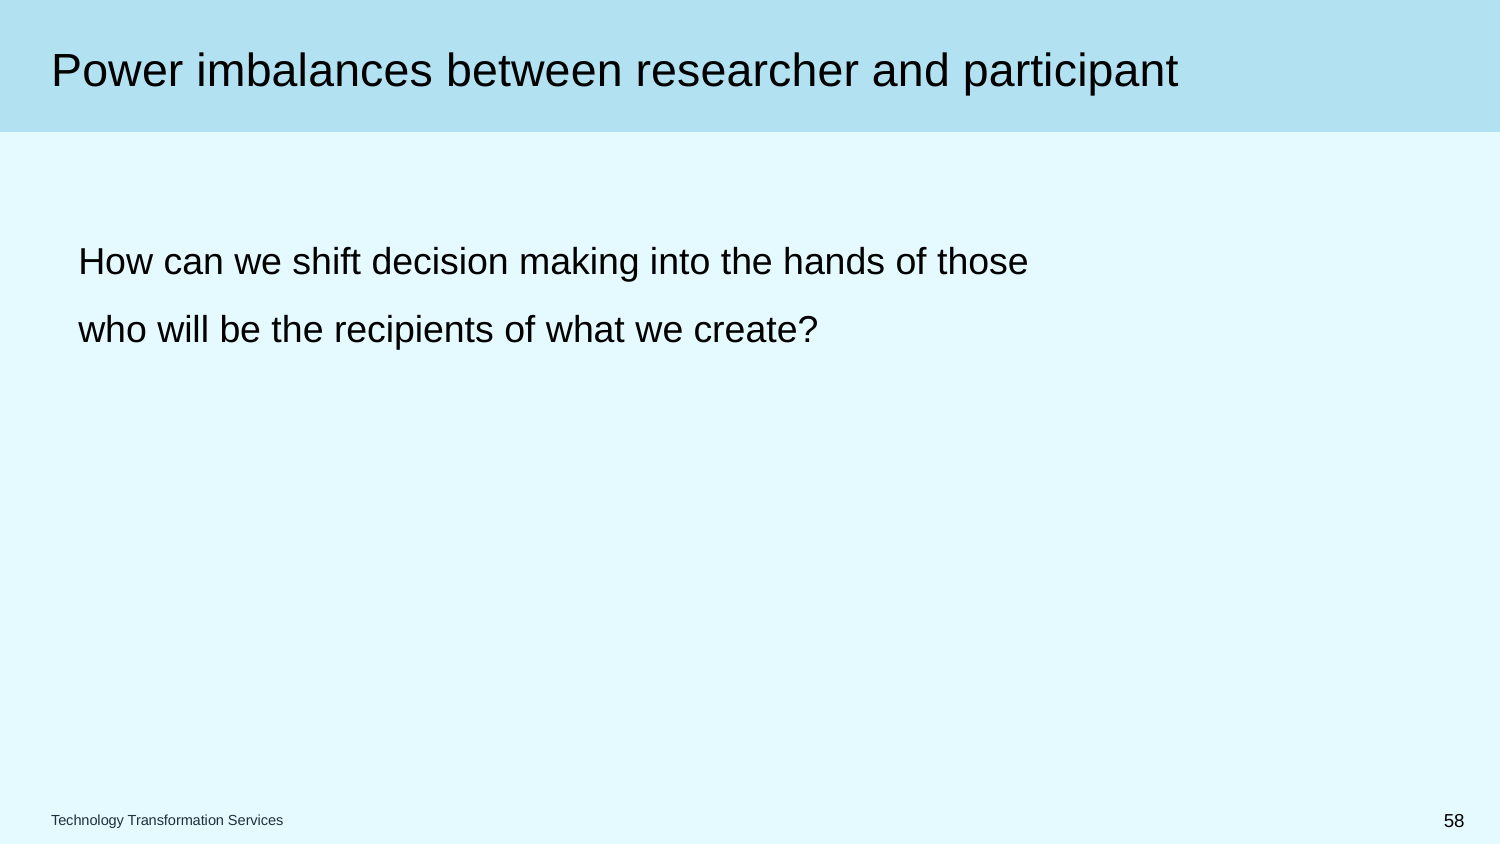

# Power imbalances between researcher and participant
How can we shift decision making into the hands of those who will be the recipients of what we create?
58